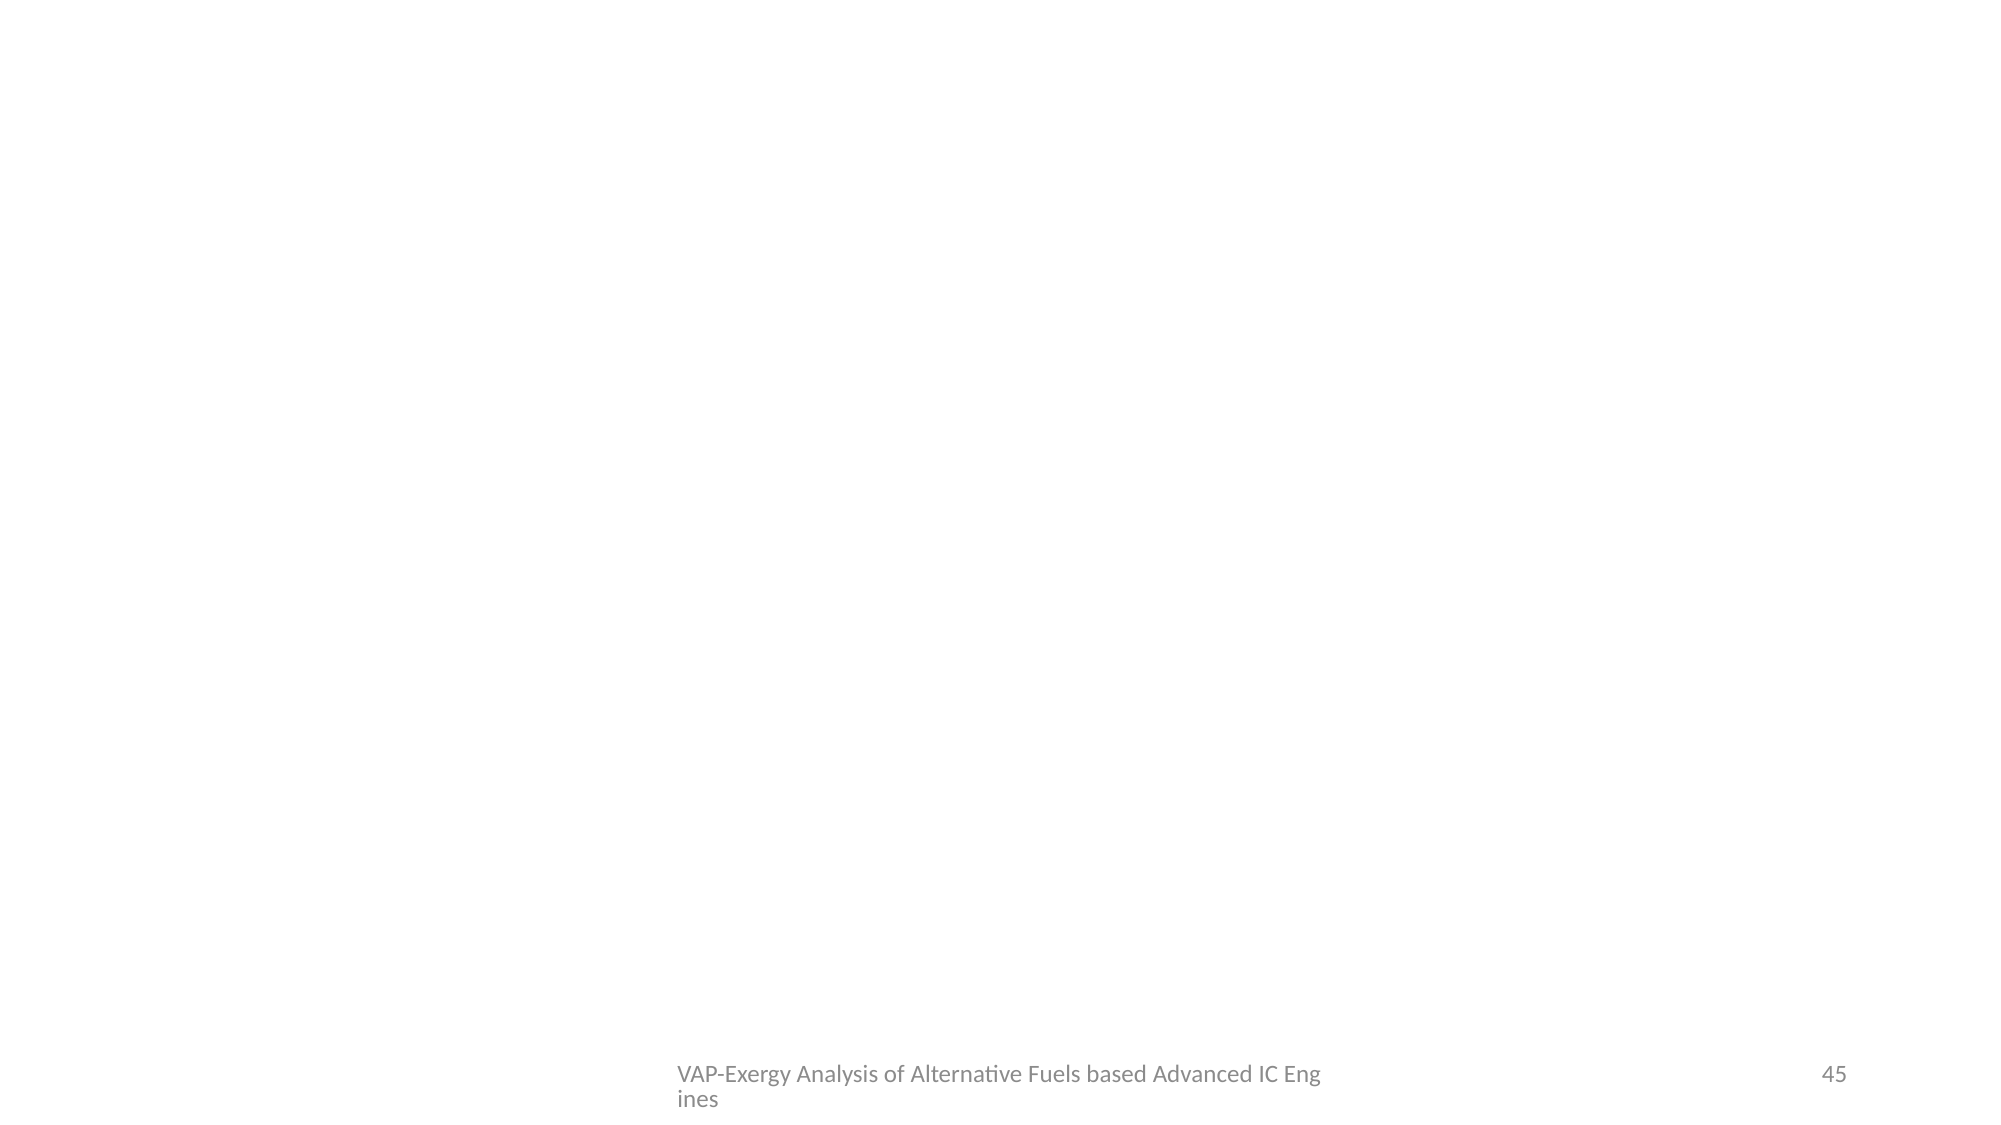

#

VAP-Exergy Analysis of Alternative Fuels based Advanced IC Engines
45